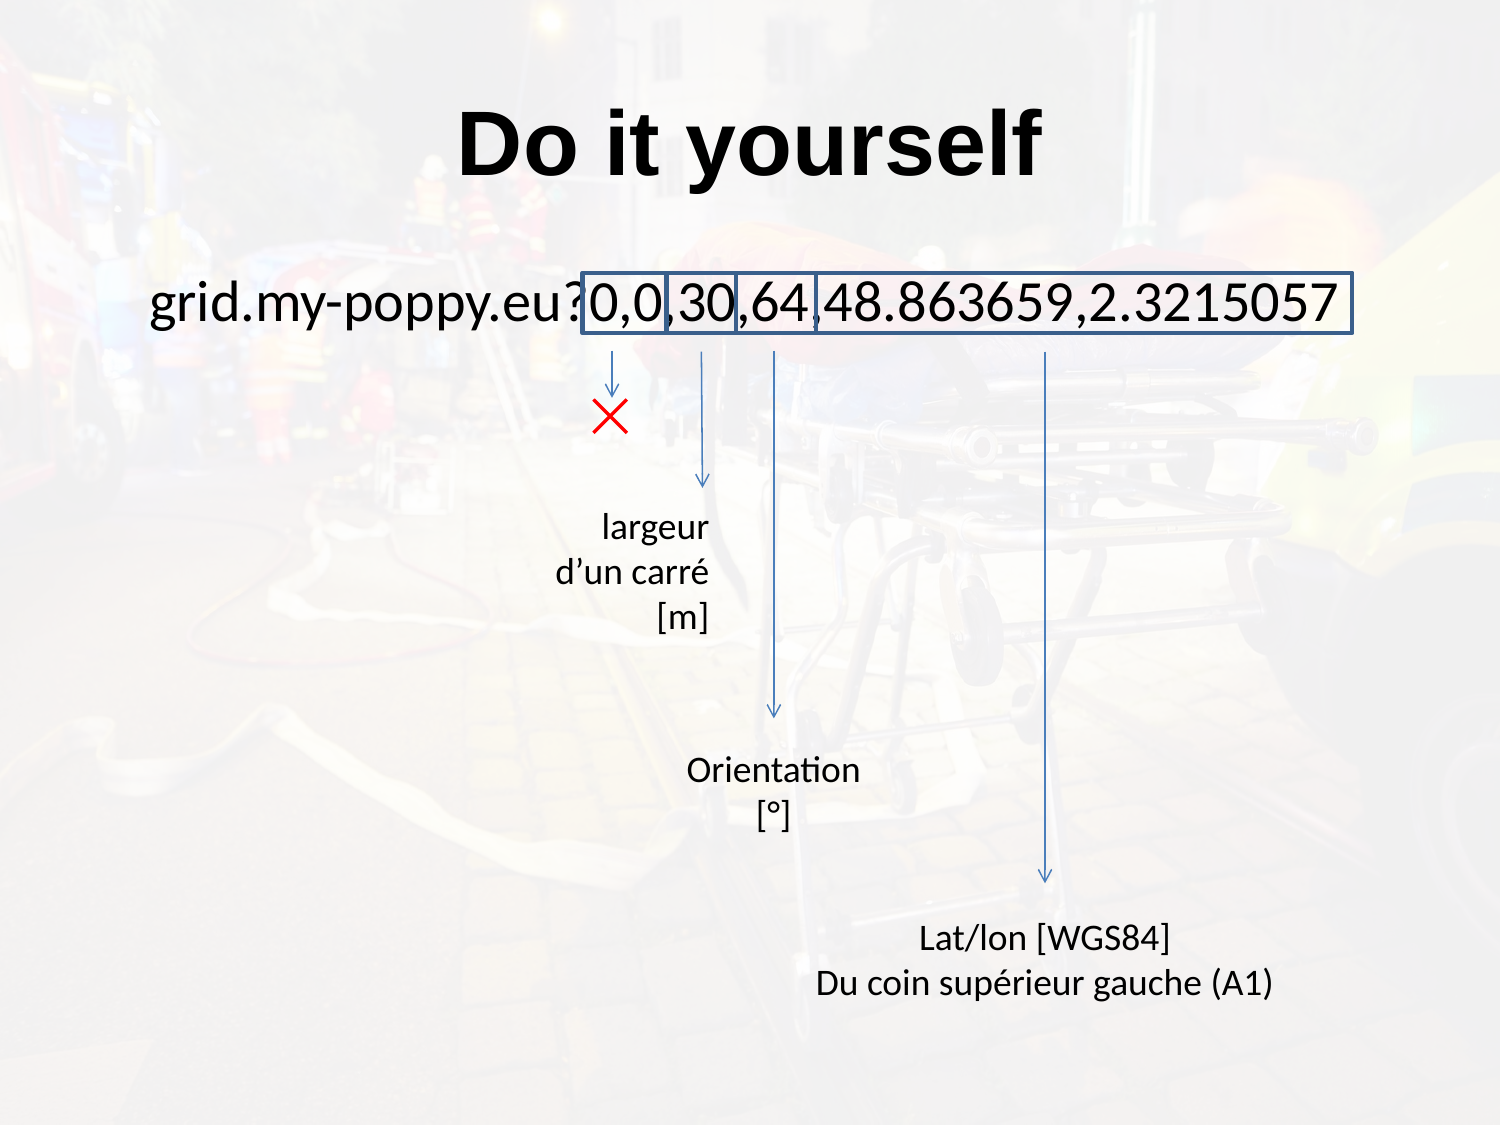

# Do it yourself
grid.my-poppy.eu?0,0,30,64,48.863659,2.3215057

largeur
d’un carré
[m]
Orientation
[°]
Lat/lon [WGS84]
Du coin supérieur gauche (A1)